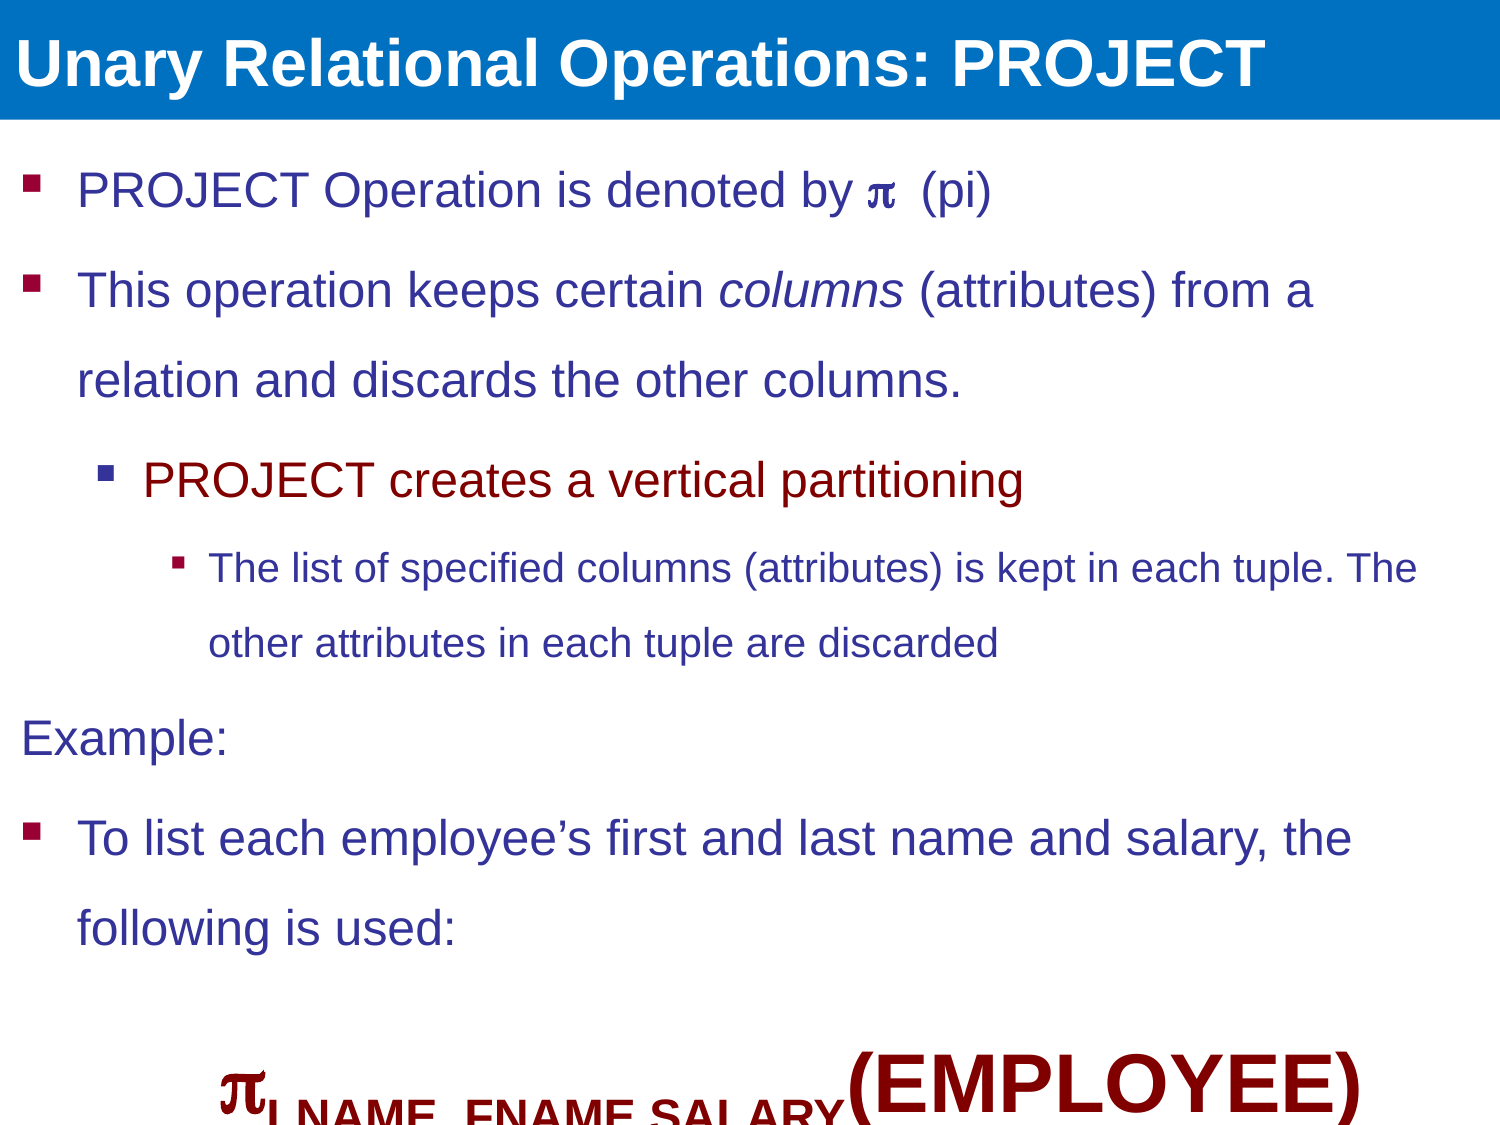

# Unary Relational Operations: PROJECT
PROJECT Operation is denoted by π (pi)
This operation keeps certain columns (attributes) from a relation and discards the other columns.
PROJECT creates a vertical partitioning
The list of specified columns (attributes) is kept in each tuple. The other attributes in each tuple are discarded
Example:
To list each employee’s first and last name and salary, the following is used:
πLNAME, FNAME,SALARY(EMPLOYEE)